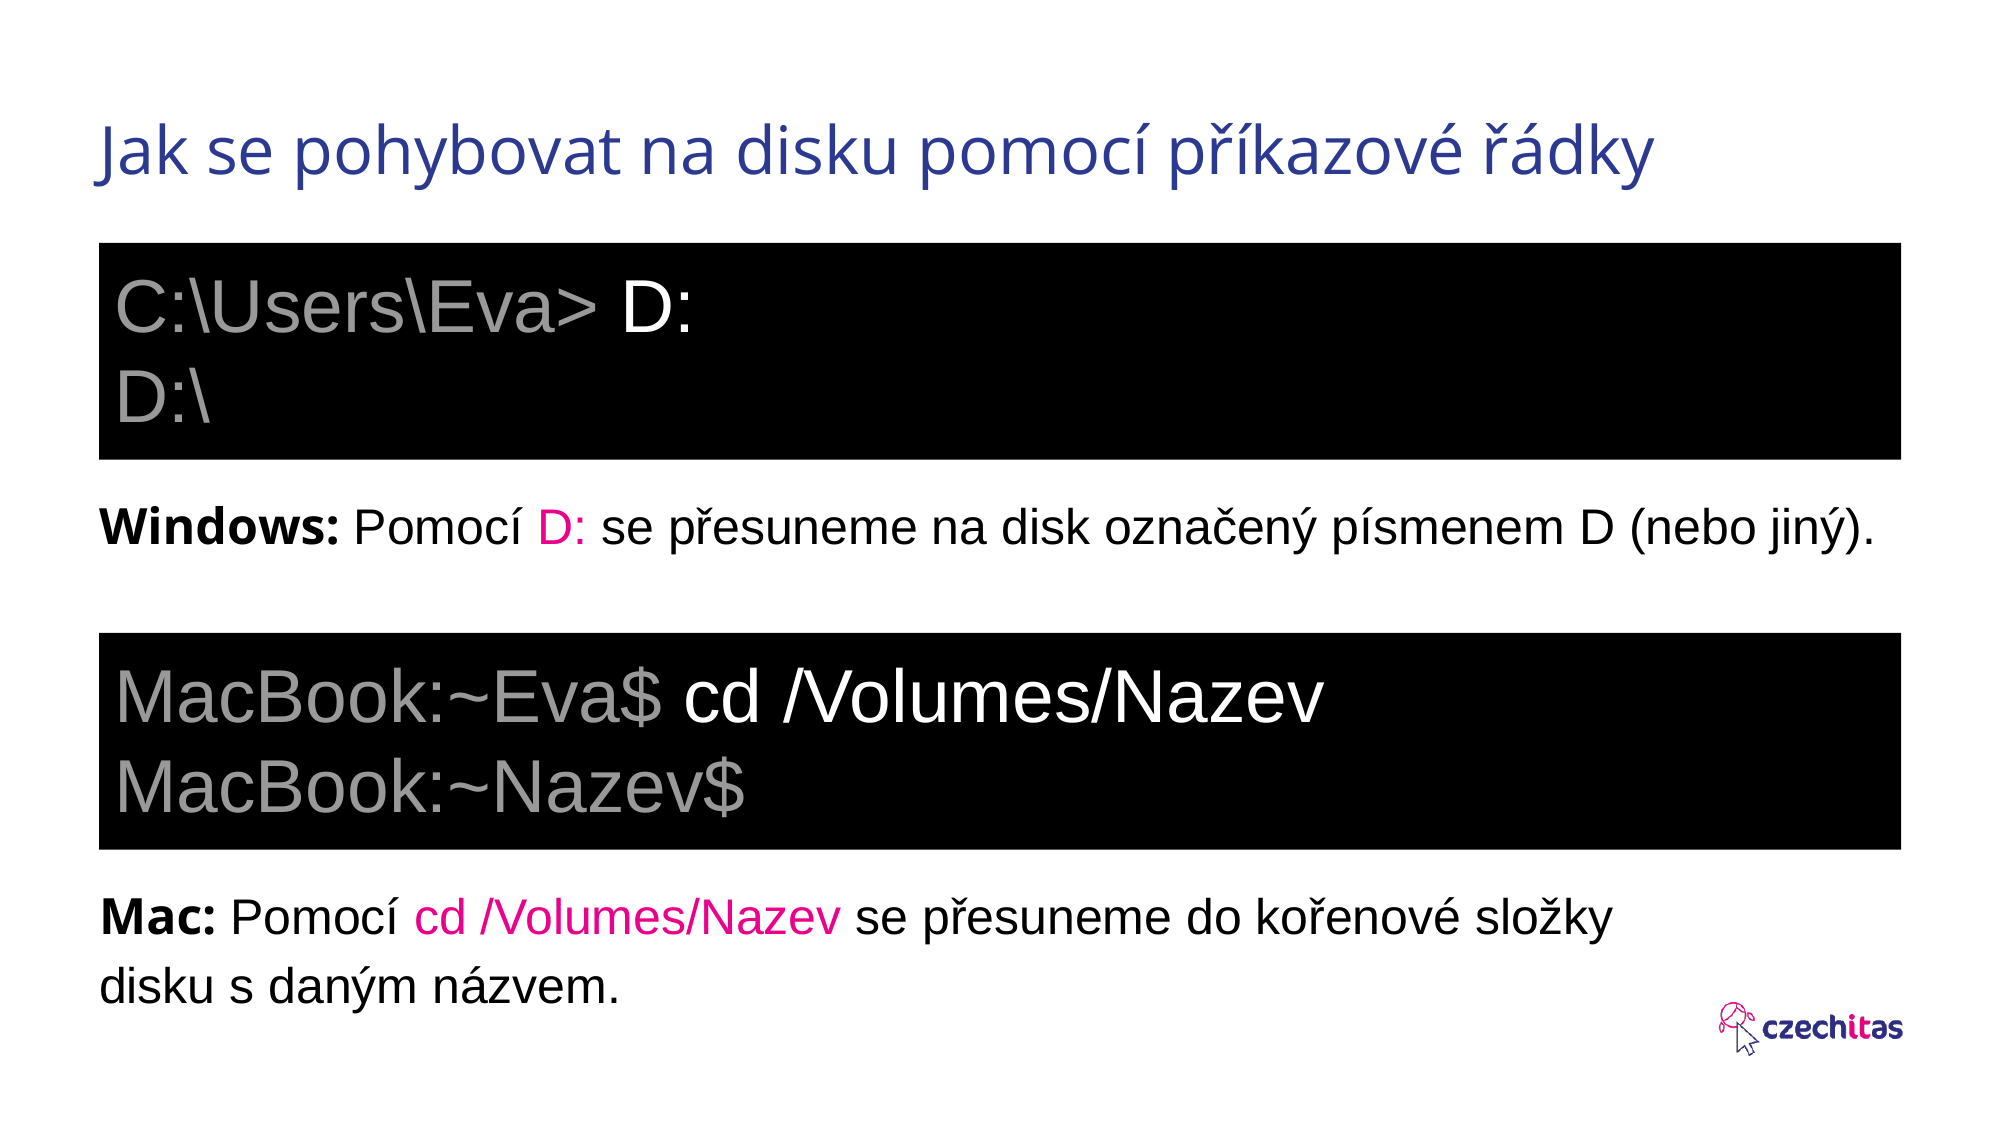

# Jak se pohybovat na disku pomocí příkazové řádky
C:\Users\Eva> D:
D:\
Windows: Pomocí D: se přesuneme na disk označený písmenem D (nebo jiný).
MacBook:~Eva$ cd /Volumes/Nazev
MacBook:~Nazev$
Mac: Pomocí cd /Volumes/Nazev se přesuneme do kořenové složky disku s daným názvem.